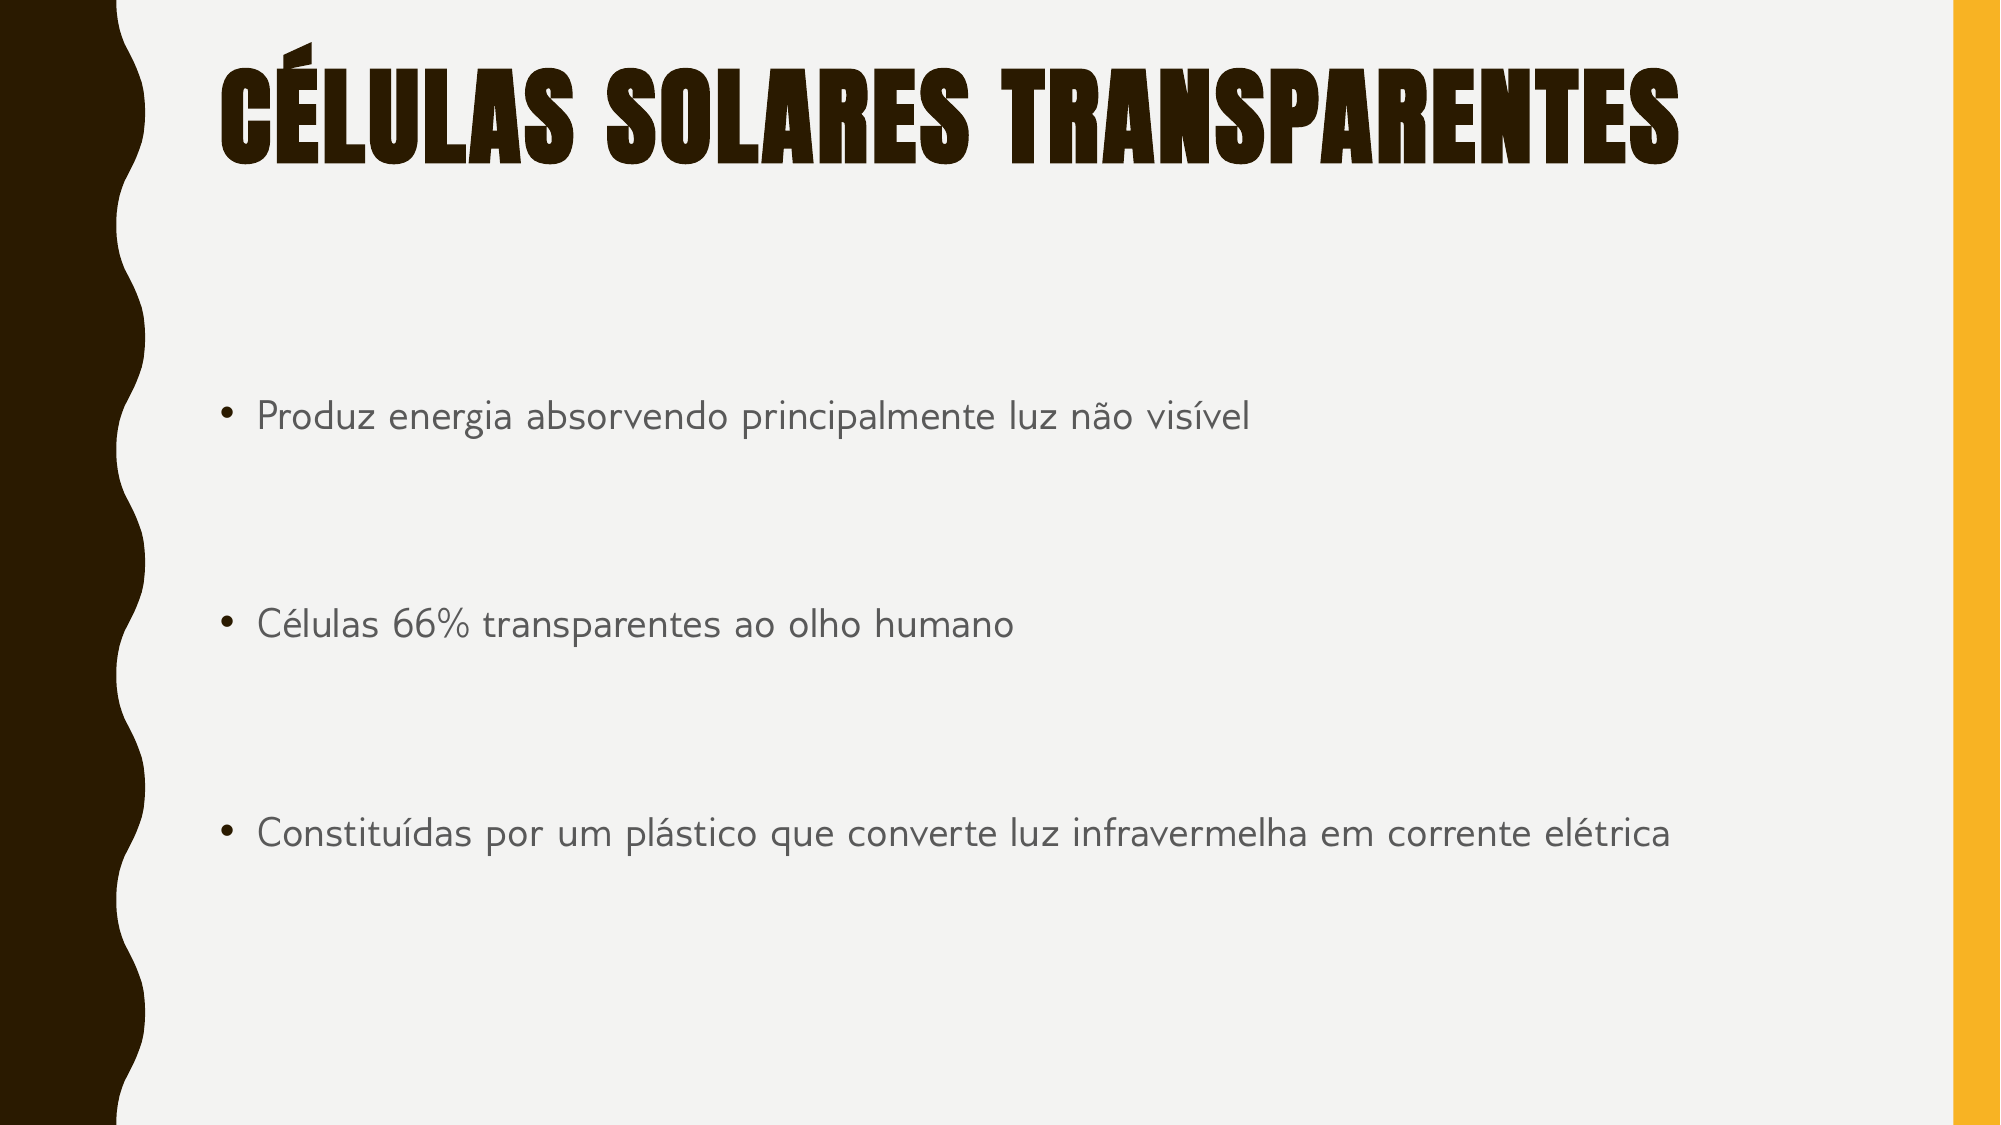

Células solares transparentes
Produz energia absorvendo principalmente luz não visível

Células 66% transparentes ao olho humano

Constituídas por um plástico que converte luz infravermelha em corrente elétrica